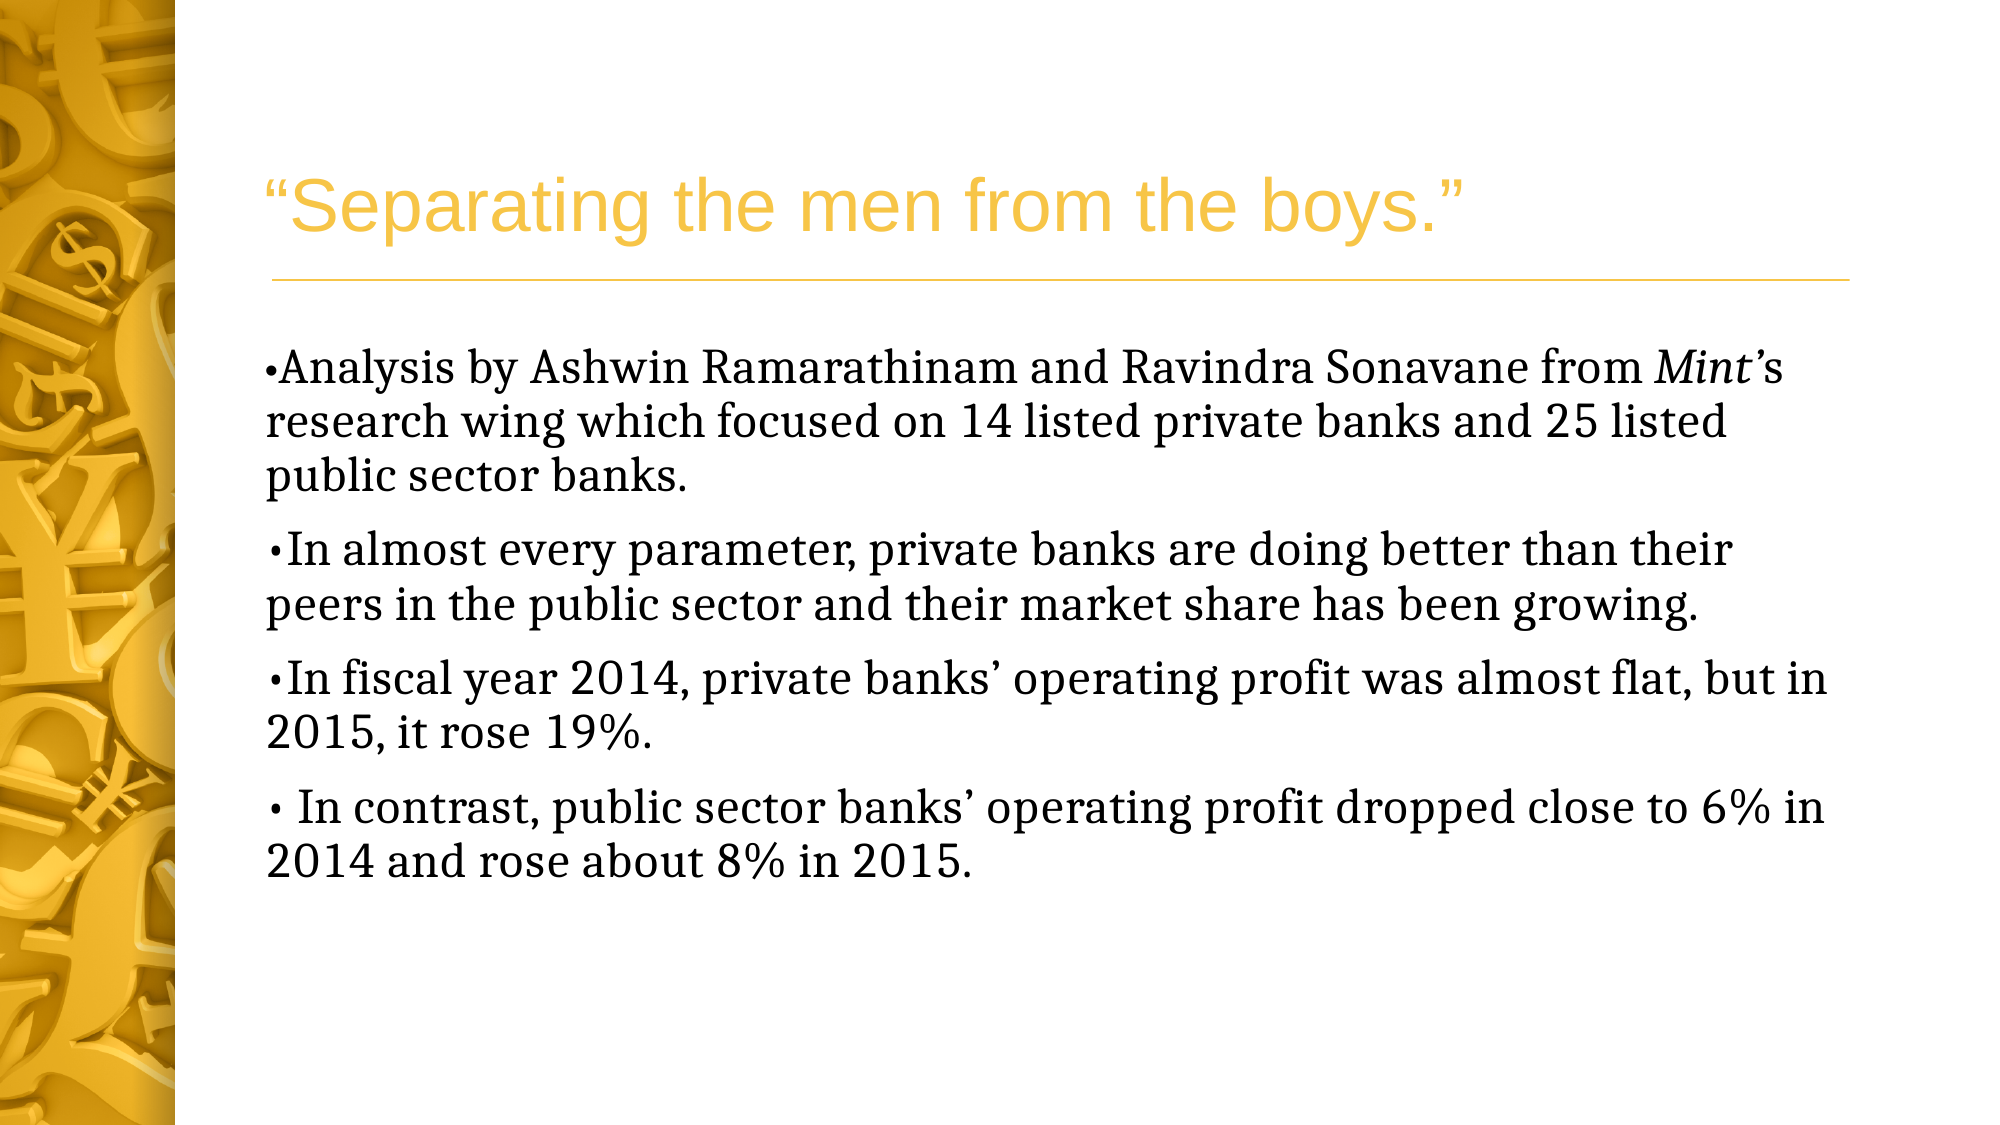

# “Separating the men from the boys.”
•Analysis by Ashwin Ramarathinam and Ravindra Sonavane from Mint’s research wing which focused on 14 listed private banks and 25 listed public sector banks.
•In almost every parameter, private banks are doing better than their peers in the public sector and their market share has been growing.
•In fiscal year 2014, private banks’ operating profit was almost flat, but in 2015, it rose 19%.
• In contrast, public sector banks’ operating profit dropped close to 6% in 2014 and rose about 8% in 2015.